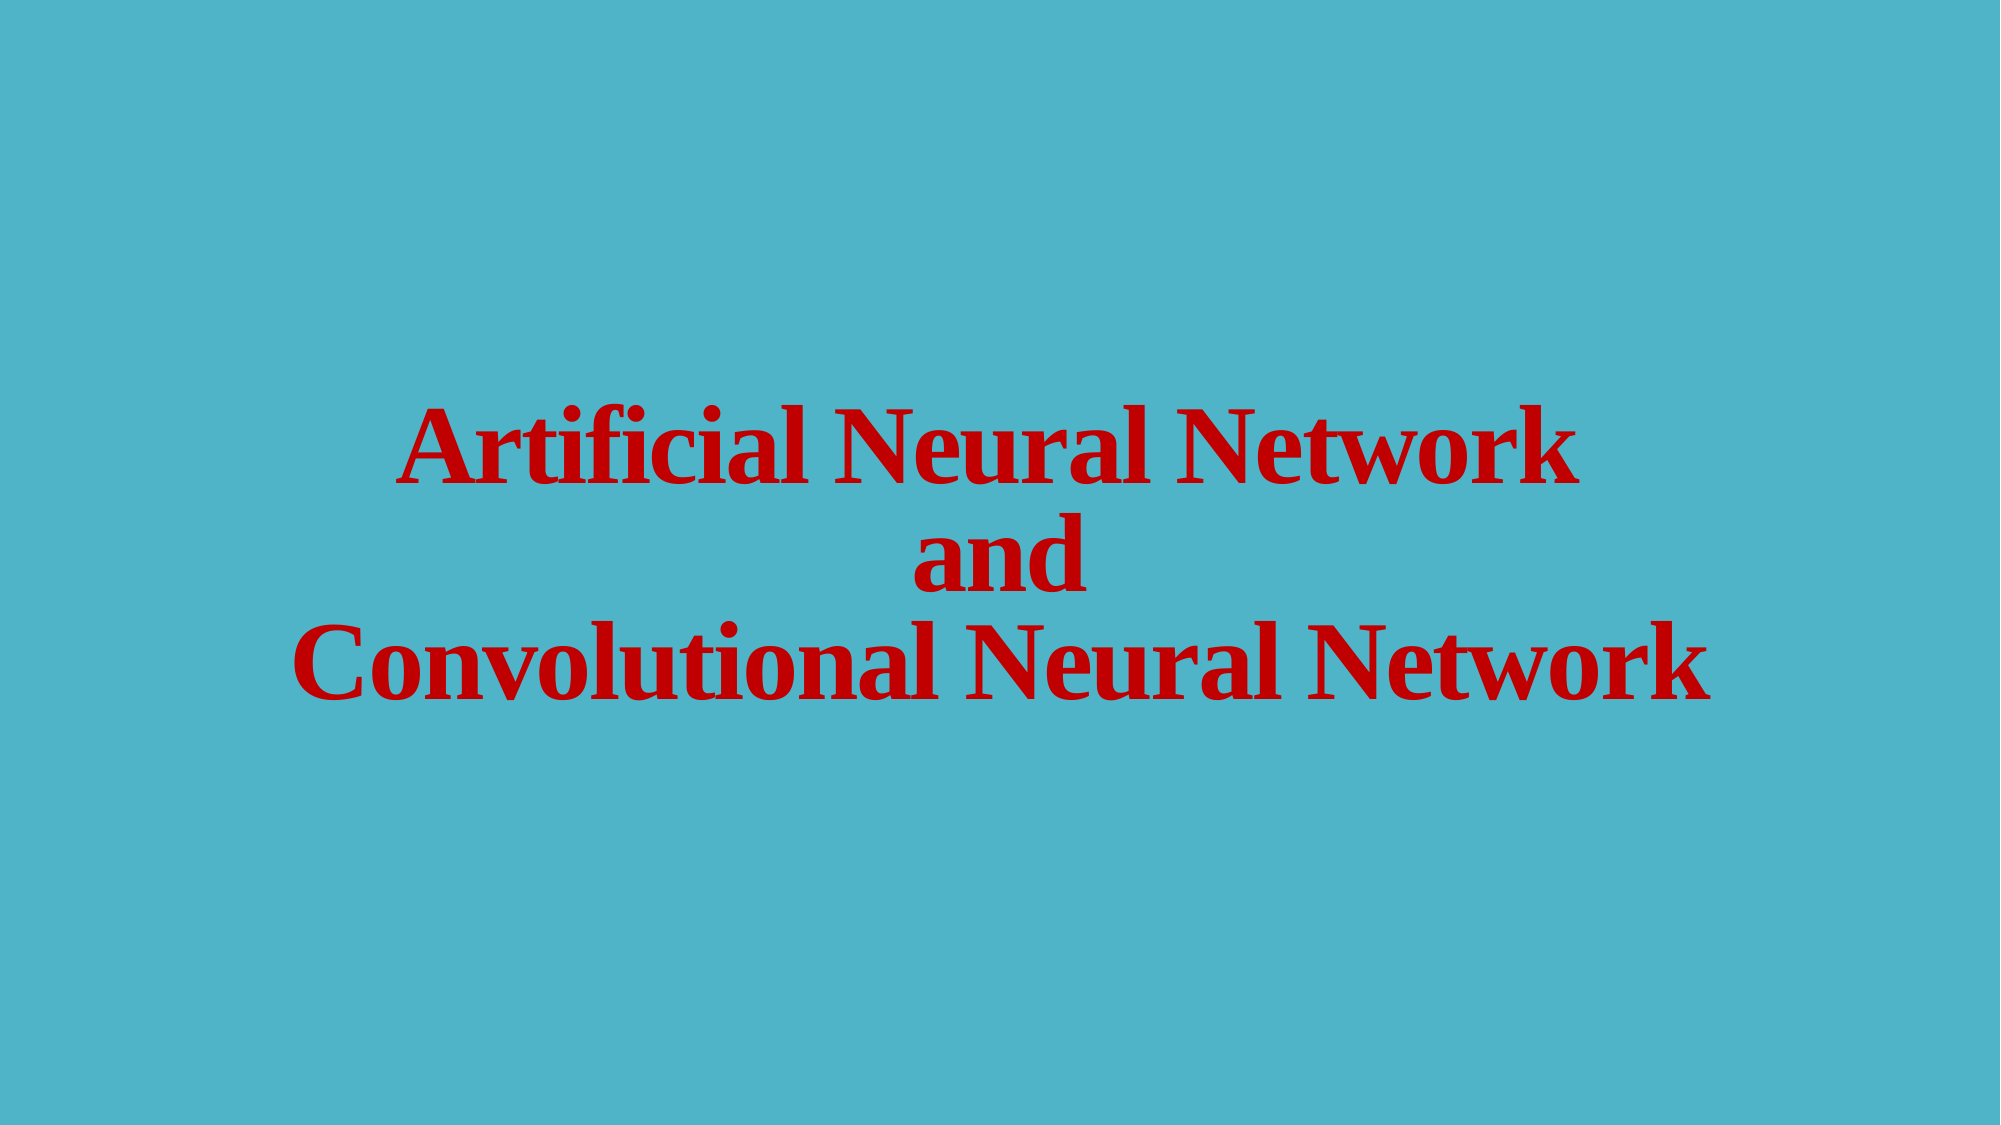

# Artificial Neural Network and Convolutional Neural Network